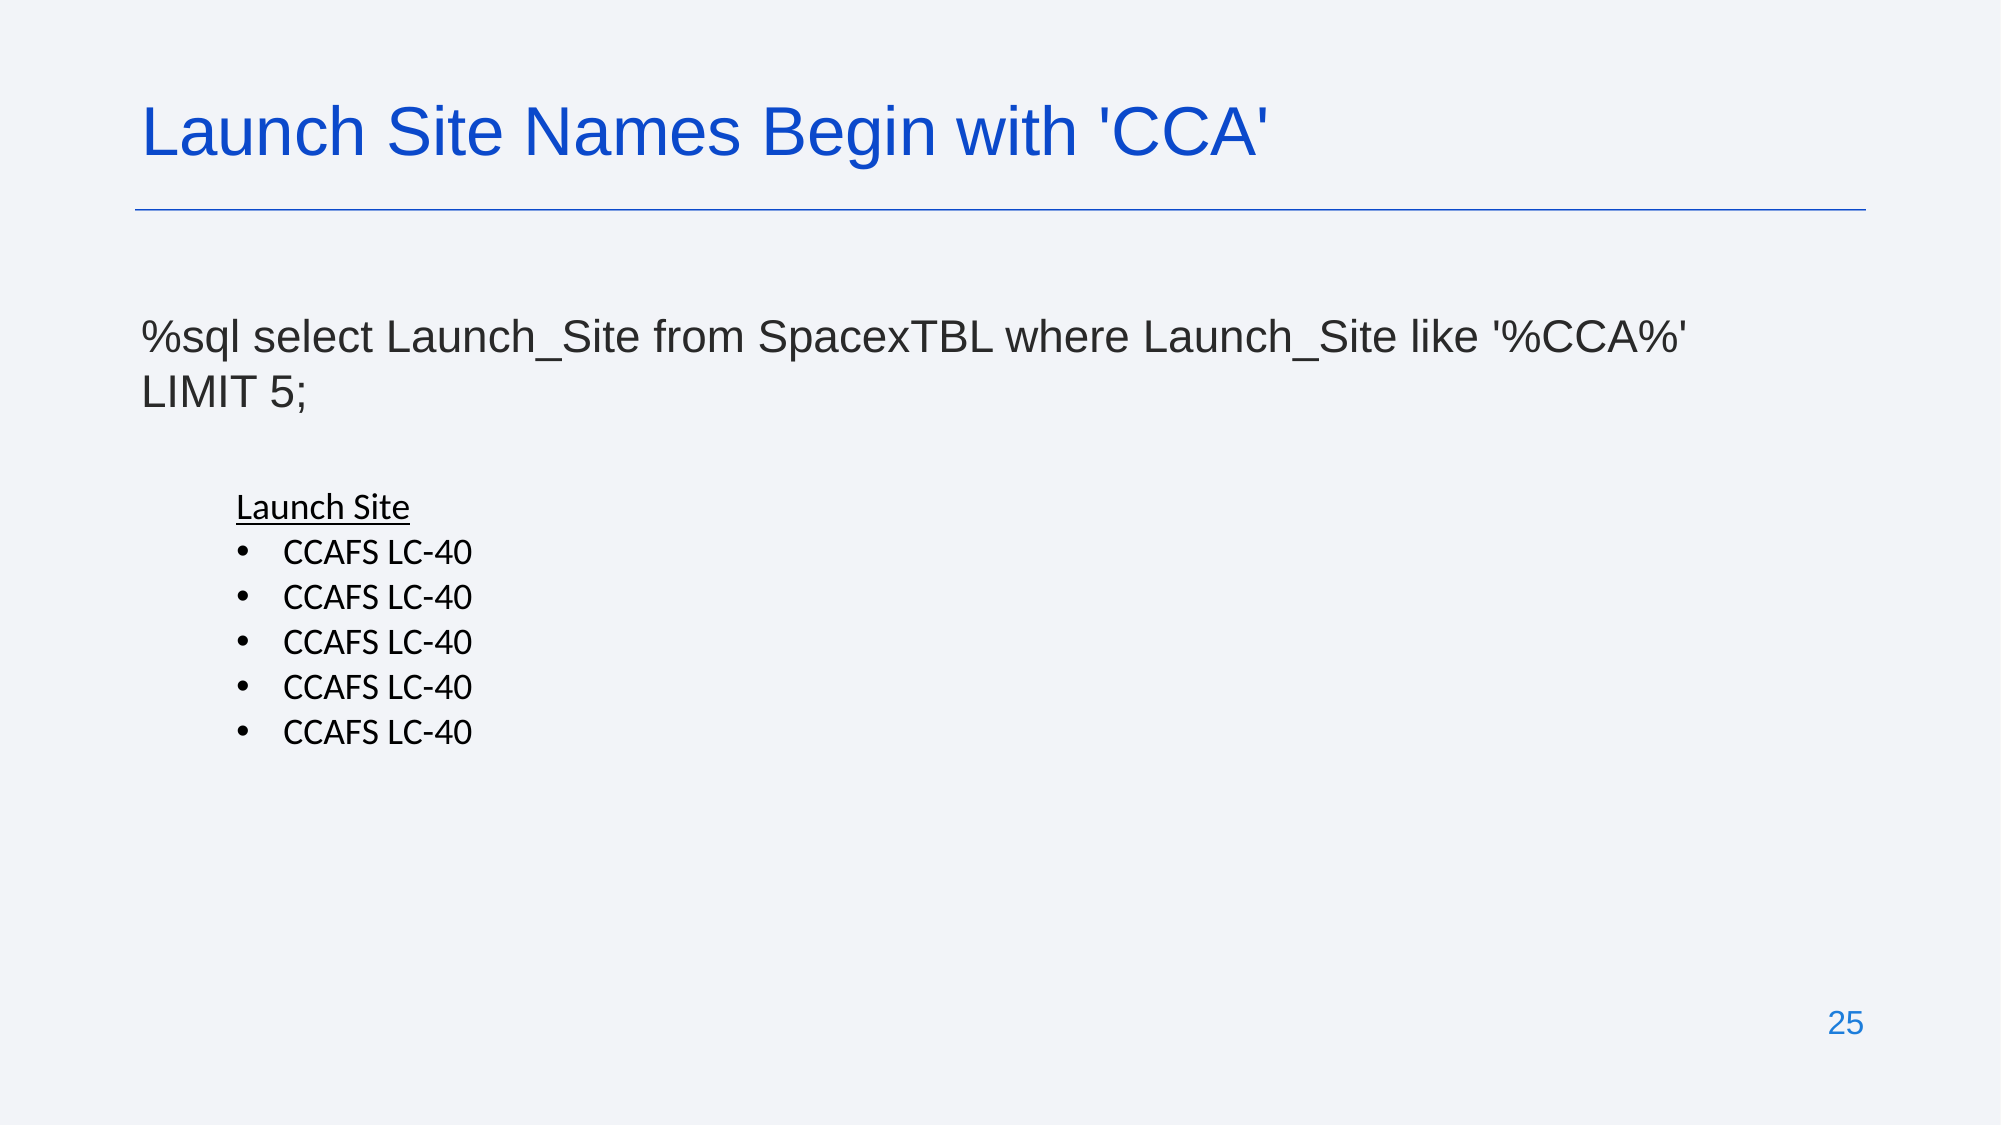

Launch Site Names Begin with 'CCA'
%sql select Launch_Site from SpacexTBL where Launch_Site like '%CCA%' LIMIT 5;
Launch Site
CCAFS LC-40
CCAFS LC-40
CCAFS LC-40
CCAFS LC-40
CCAFS LC-40
25